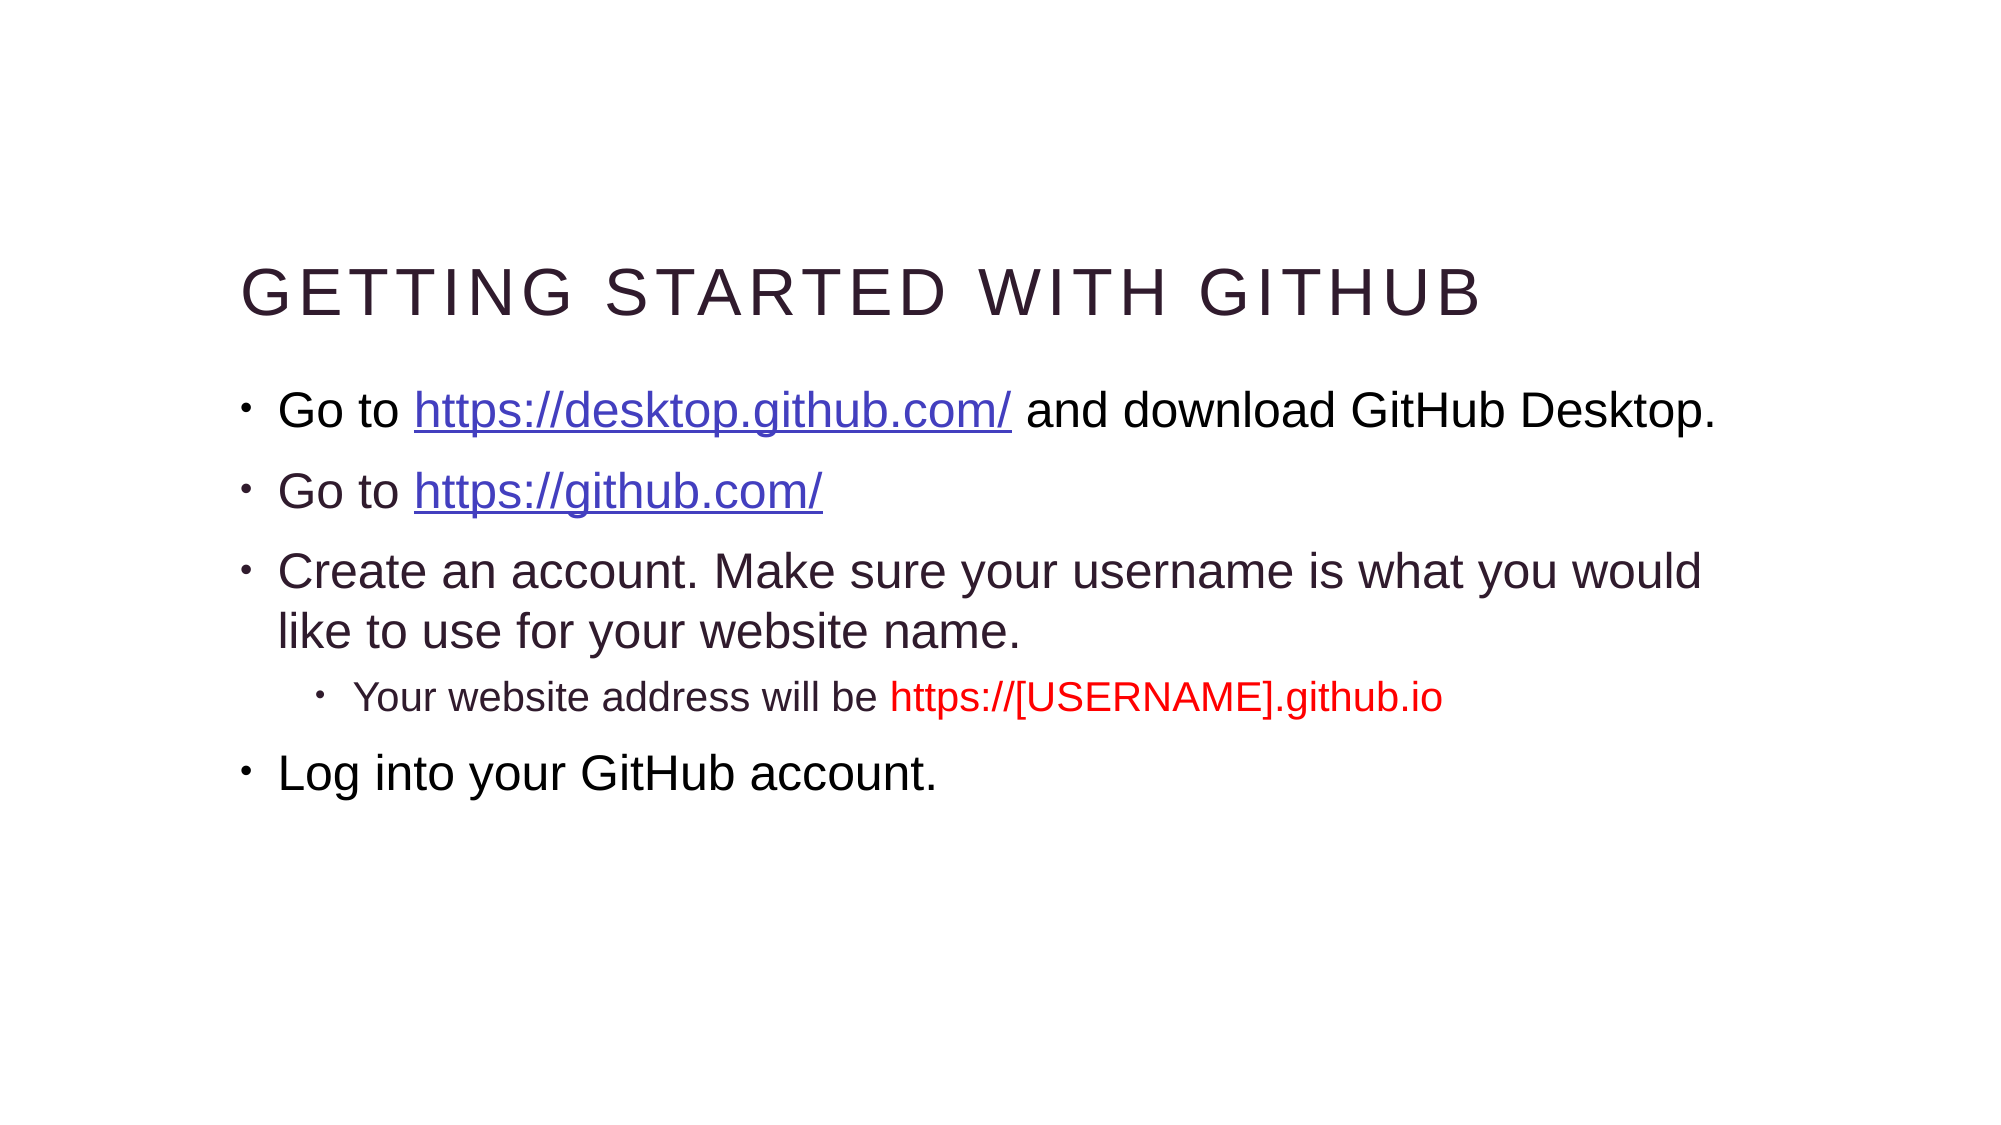

# Getting Started with GitHub
Go to https://desktop.github.com/ and download GitHub Desktop.
Go to https://github.com/
Create an account. Make sure your username is what you would like to use for your website name.
Your website address will be https://[USERNAME].github.io
Log into your GitHub account.